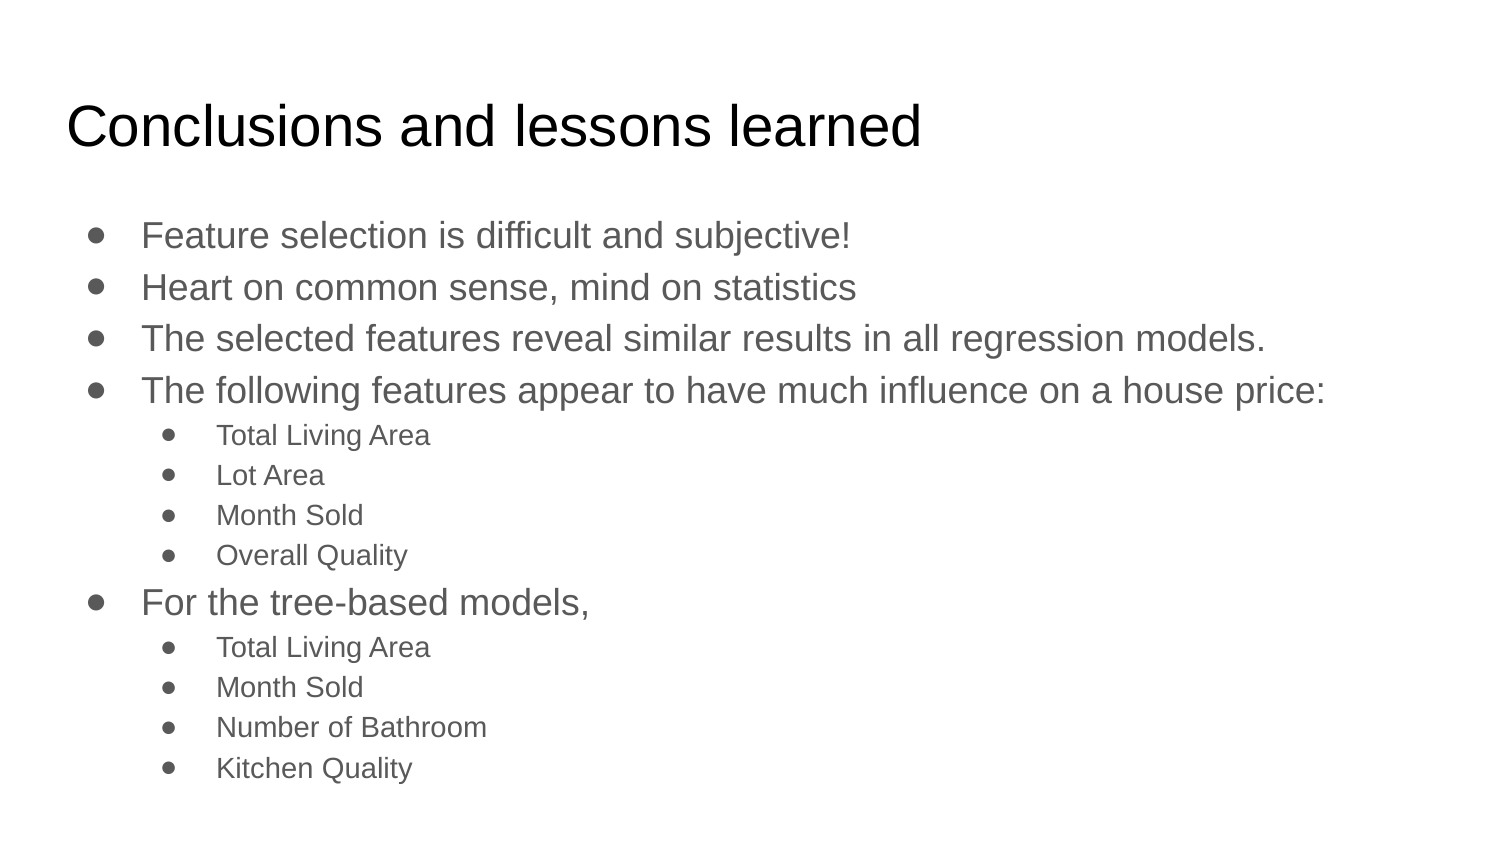

# Conclusions and lessons learned
Feature selection is difficult and subjective!
Heart on common sense, mind on statistics
The selected features reveal similar results in all regression models.
The following features appear to have much influence on a house price:
Total Living Area
Lot Area
Month Sold
Overall Quality
For the tree-based models,
Total Living Area
Month Sold
Number of Bathroom
Kitchen Quality